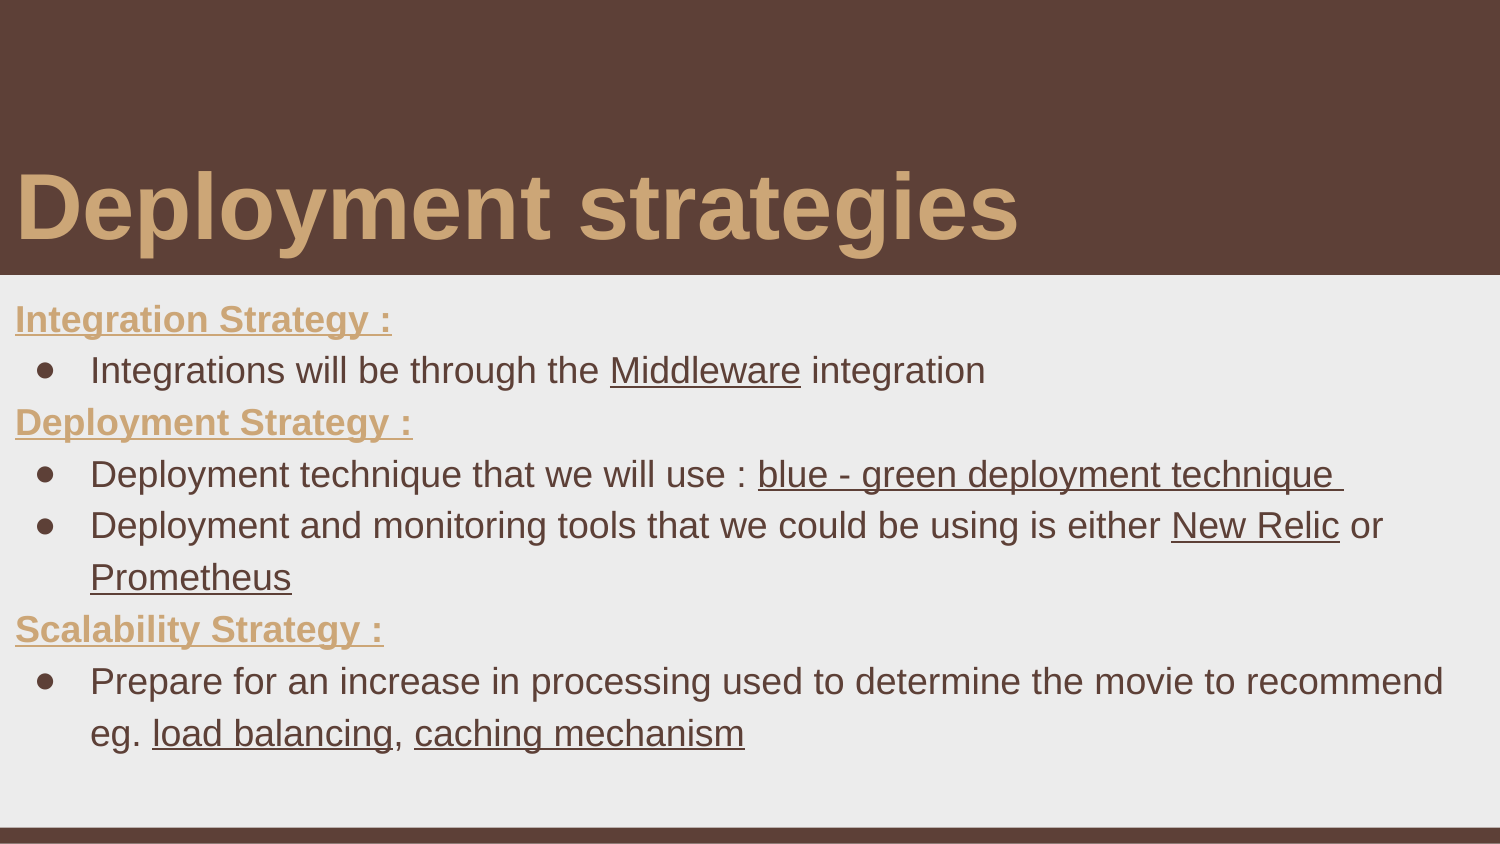

# Deployment strategies
Integration Strategy :
Integrations will be through the Middleware integration
Deployment Strategy :
Deployment technique that we will use : blue - green deployment technique
Deployment and monitoring tools that we could be using is either New Relic or Prometheus
Scalability Strategy :
Prepare for an increase in processing used to determine the movie to recommend eg. load balancing, caching mechanism